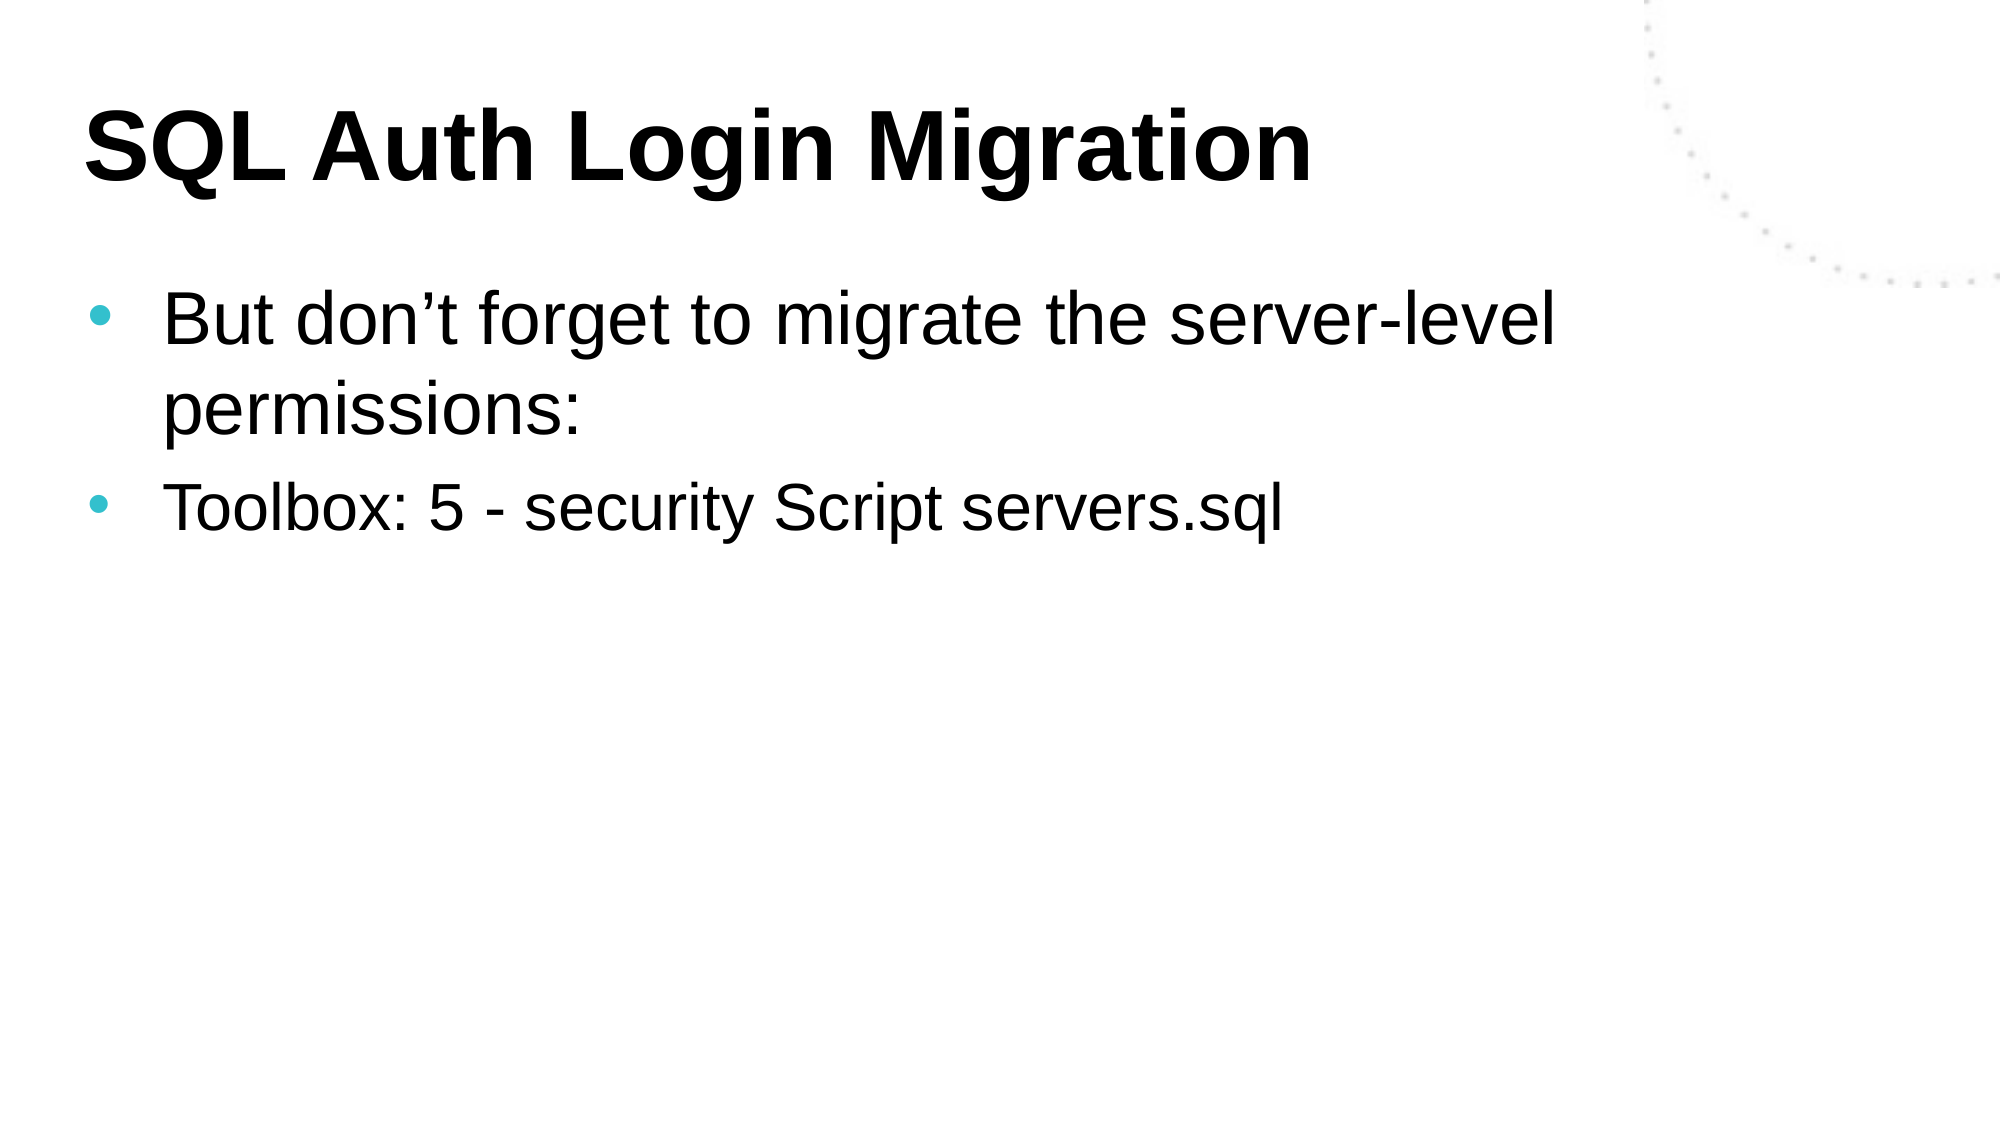

# SQL Auth Login Migration
But don’t forget to migrate the server-level permissions:
Toolbox: 5 - security Script servers.sql